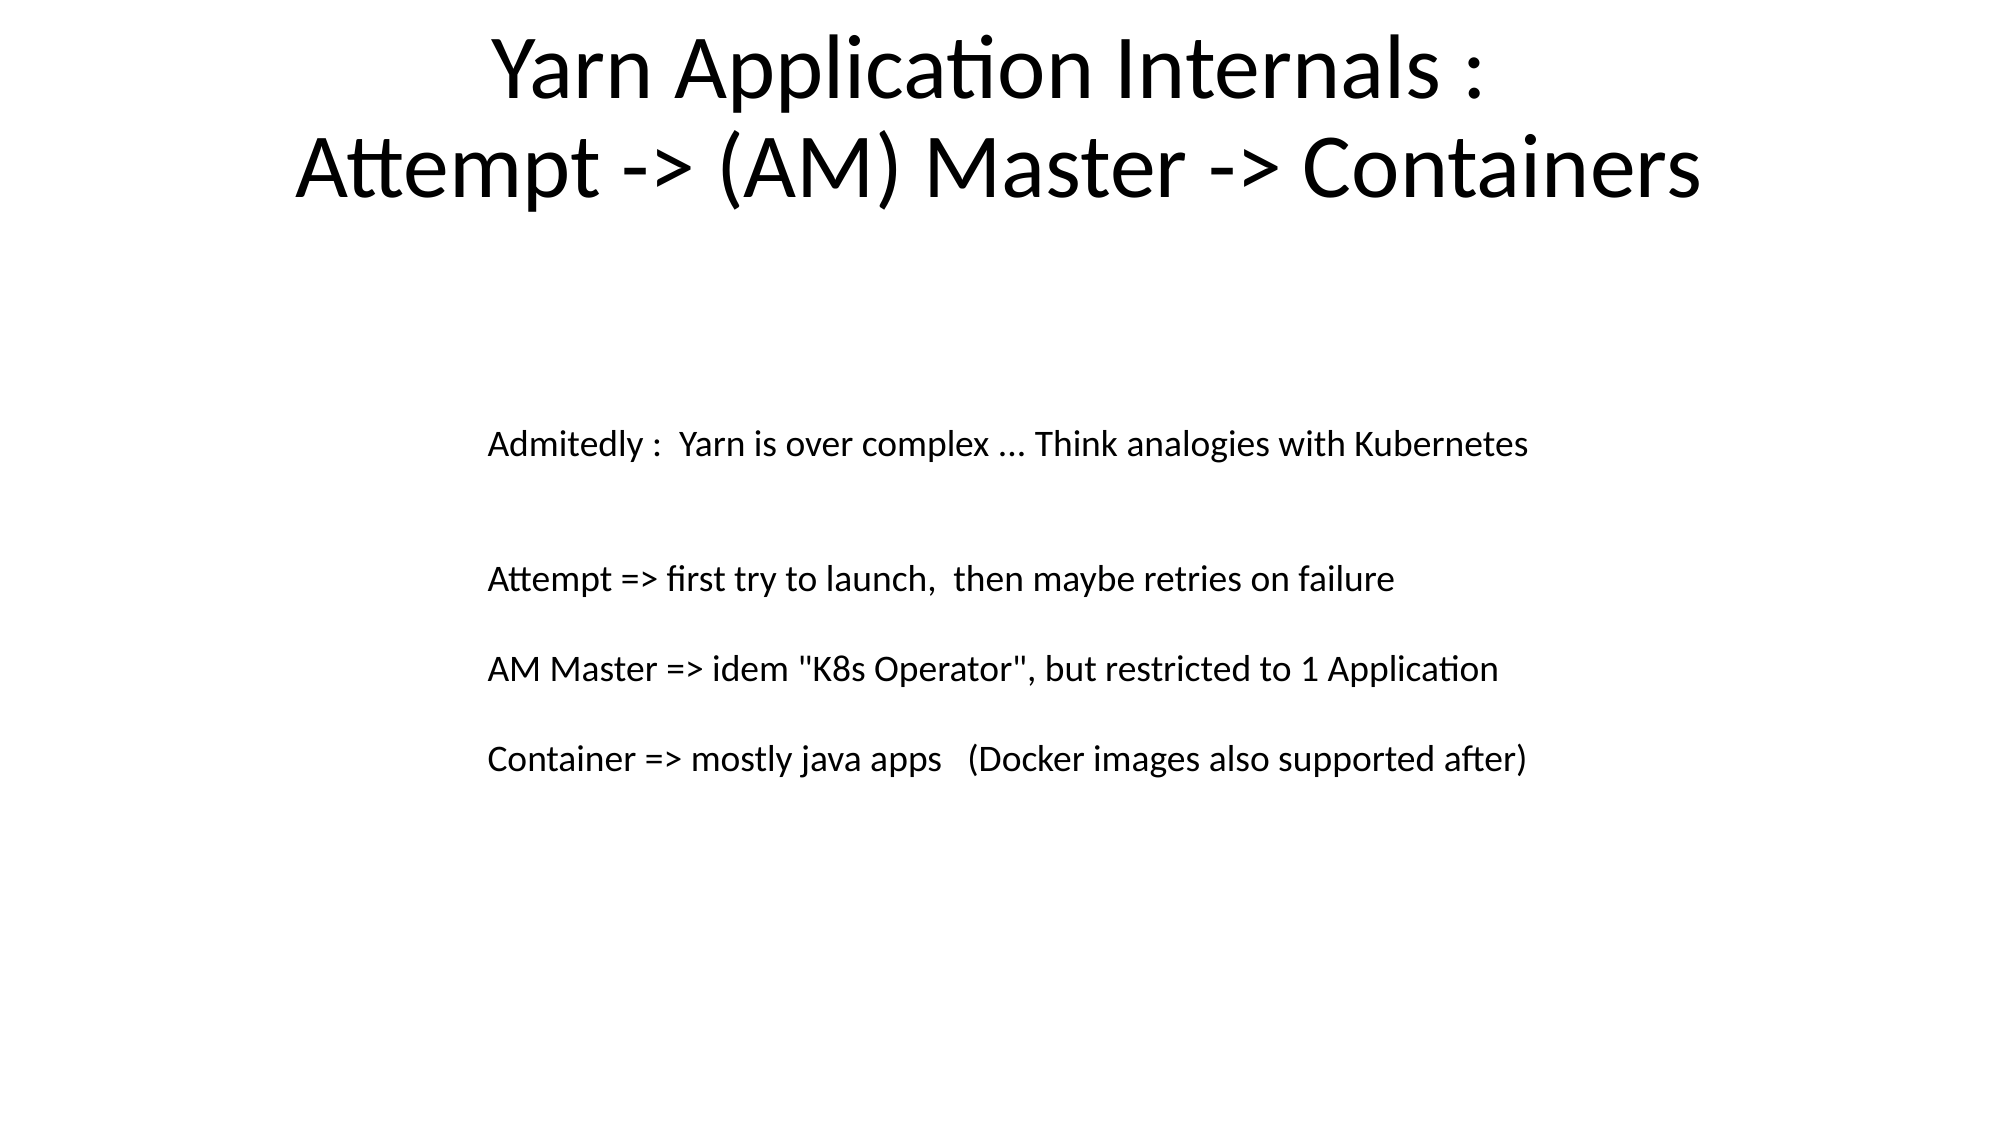

# Yarn Application Internals : Attempt -> (AM) Master -> Containers
Admitedly :  Yarn is over complex ... Think analogies with Kubernetes

Attempt => first try to launch,  then maybe retries on failure

AM Master => idem "K8s Operator", but restricted to 1 Application

Container => mostly java apps   (Docker images also supported after)